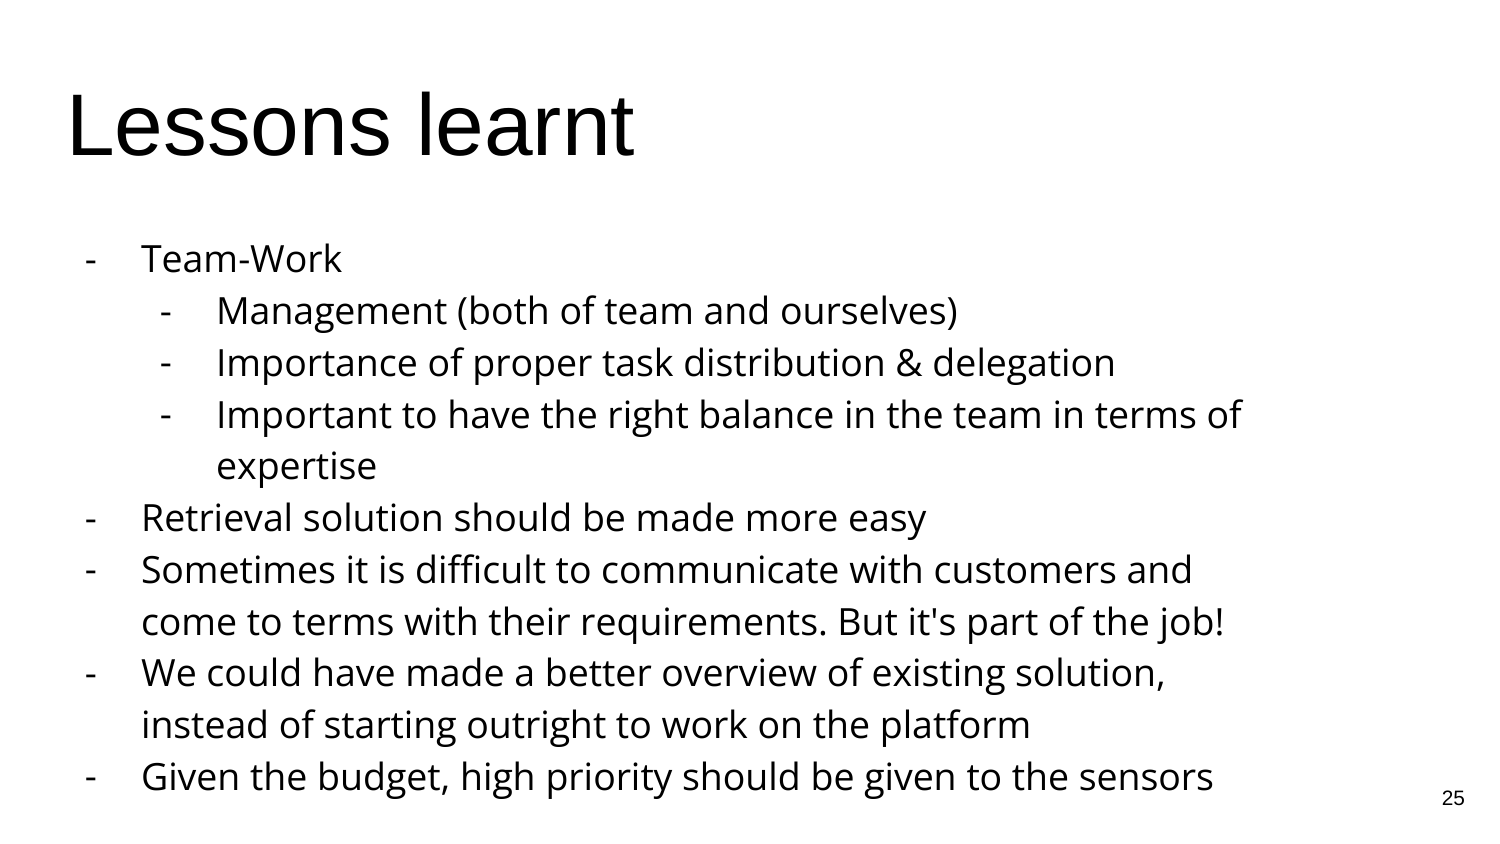

# Lessons learnt
Team-Work
Management (both of team and ourselves)
Importance of proper task distribution & delegation
Important to have the right balance in the team in terms of expertise
Retrieval solution should be made more easy
Sometimes it is difficult to communicate with customers and come to terms with their requirements. But it's part of the job!
We could have made a better overview of existing solution, instead of starting outright to work on the platform
Given the budget, high priority should be given to the sensors
25